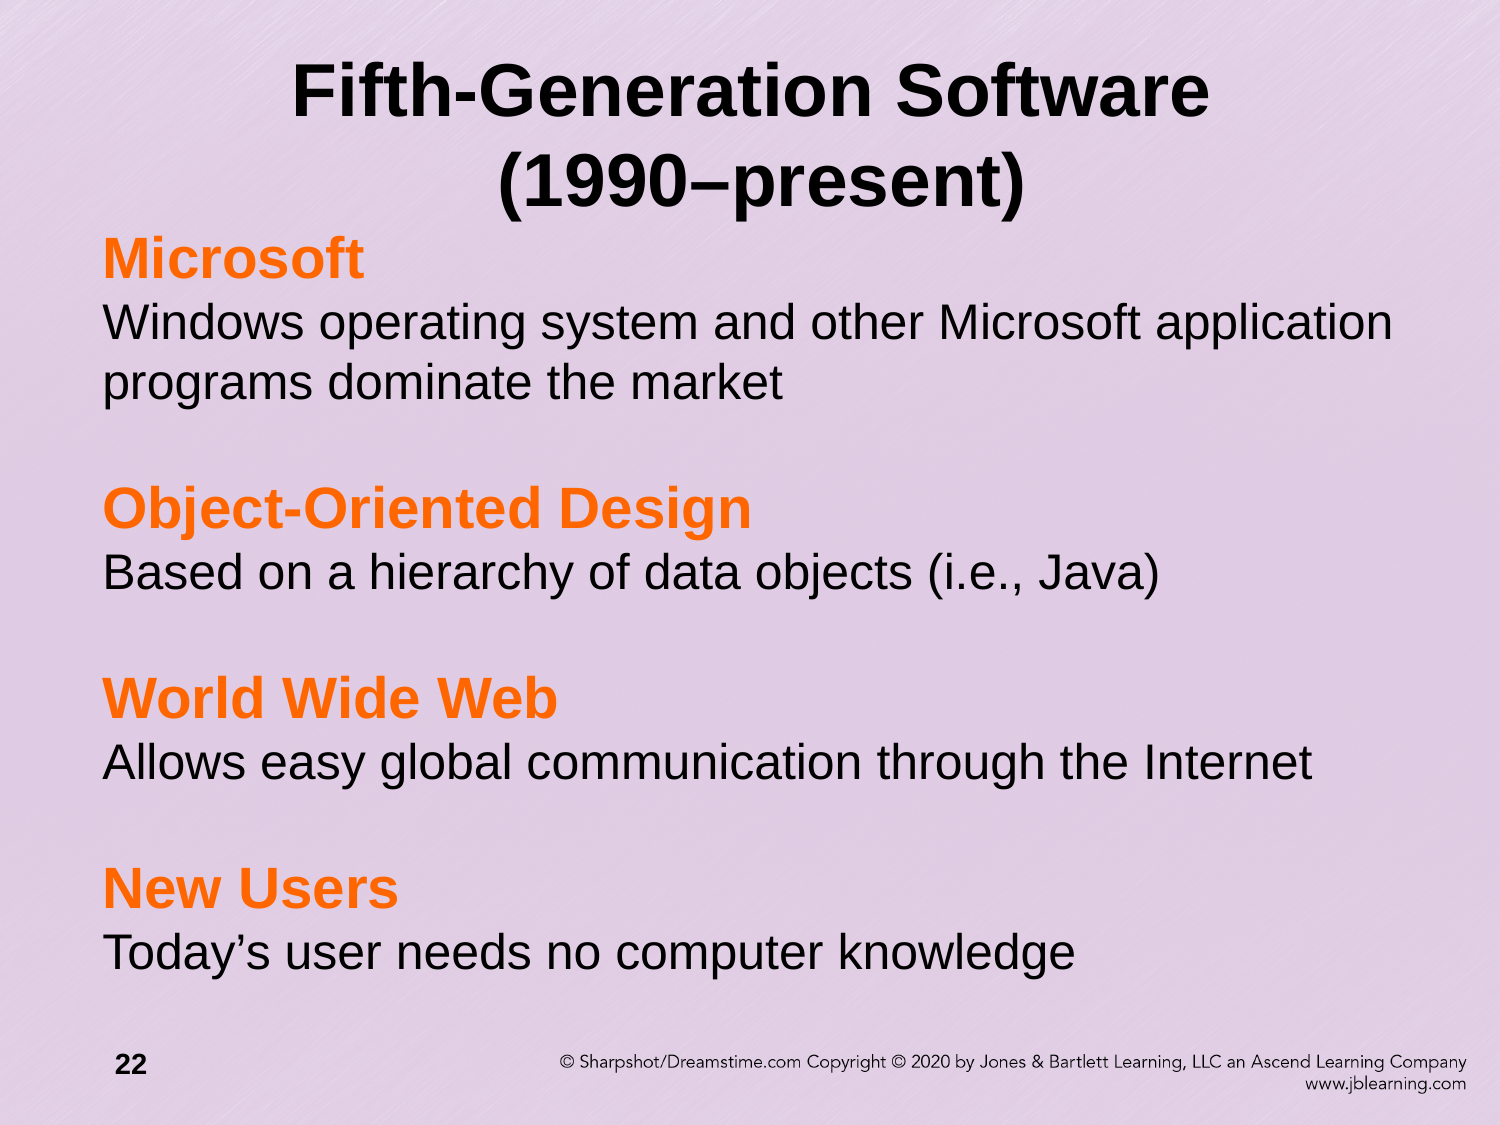

# Fifth-Generation Software (1990–present)
Microsoft
Windows operating system and other Microsoft application programs dominate the market

Object-Oriented Design
Based on a hierarchy of data objects (i.e., Java)

World Wide Web
Allows easy global communication through the Internet

New Users
Today’s user needs no computer knowledge
22